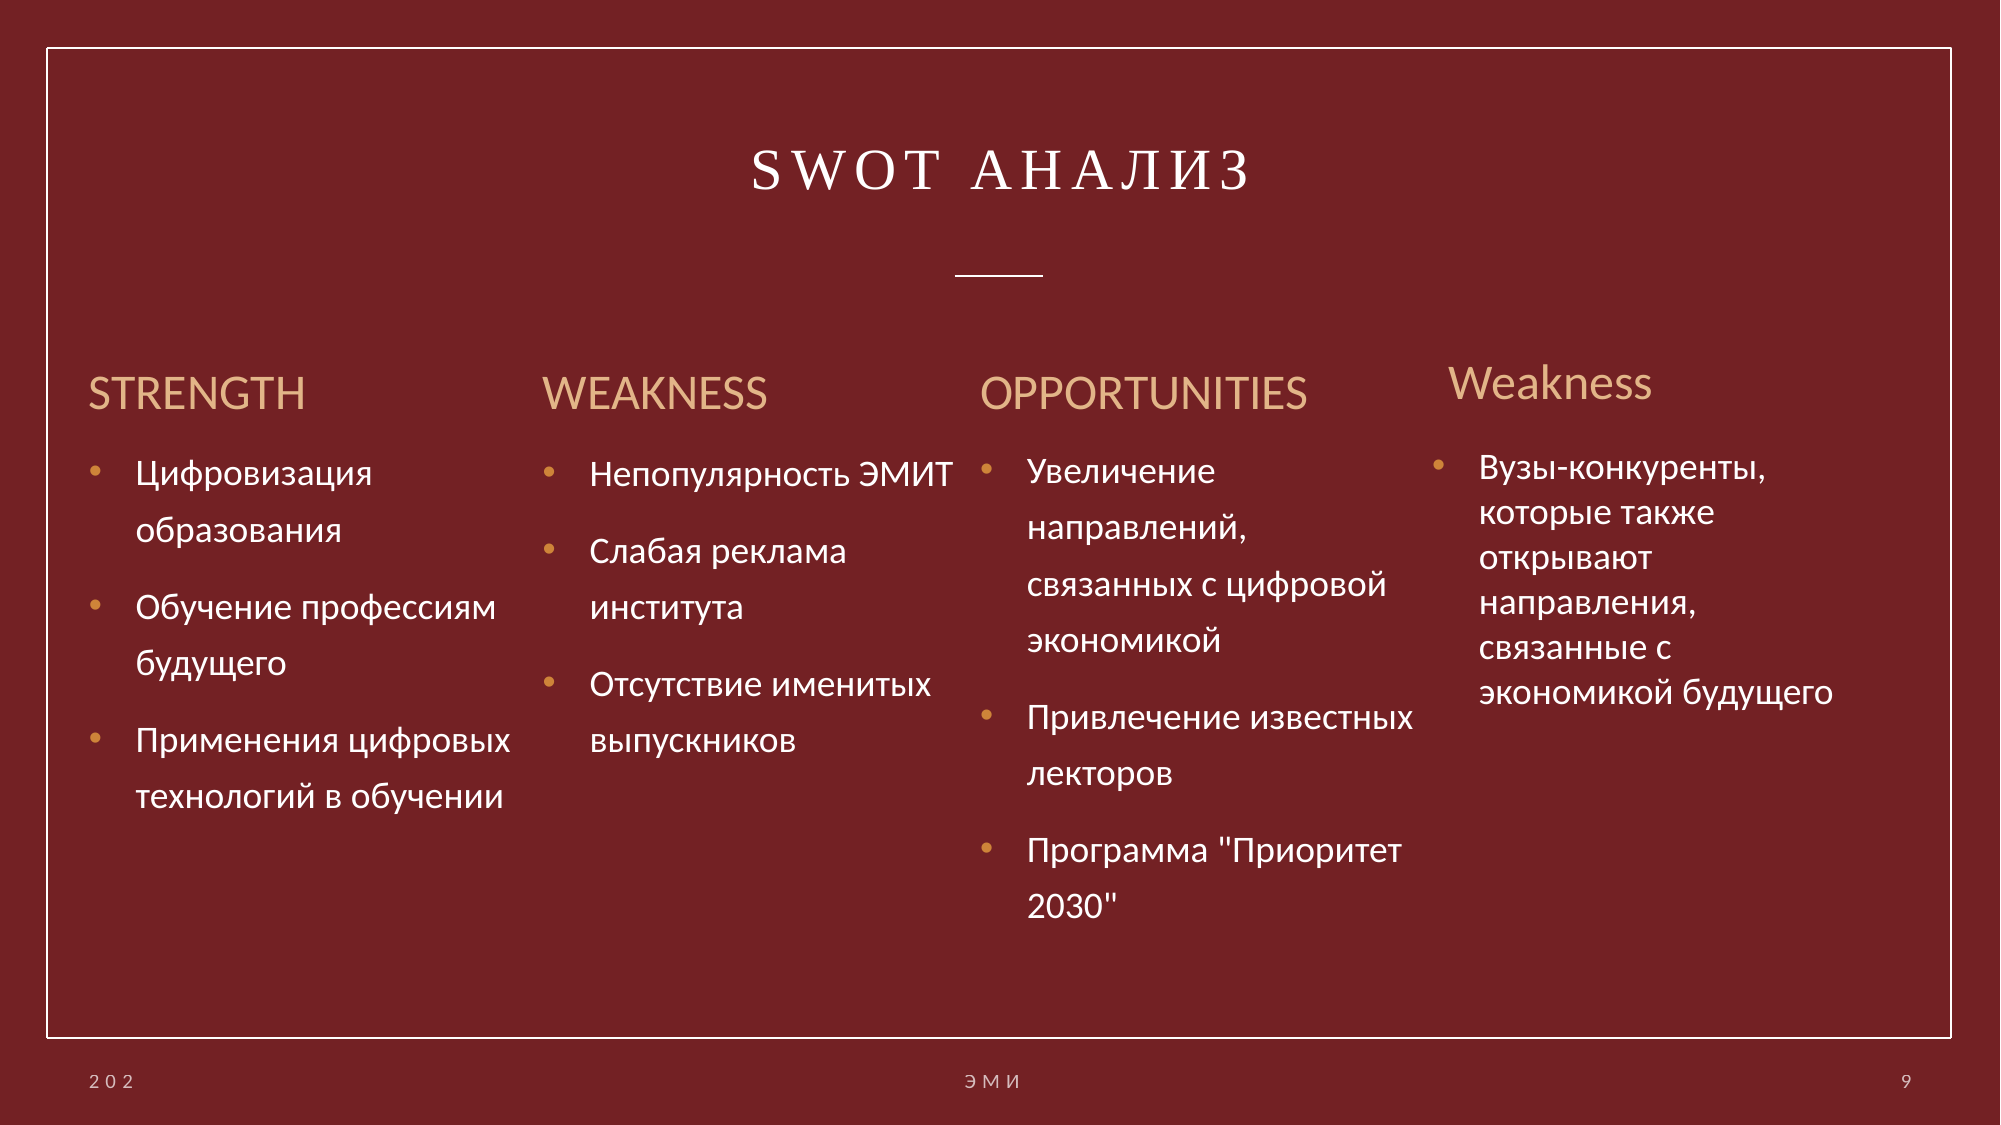

# SWOT АНАЛИЗ
Weakness

STRENGTH
WEAKNESS
OPPORTUNITIES
Вузы-конкуренты, которые также открывают направления, связанные с экономикой будущего
Увеличение направлений, связанных с цифровой экономикой
Привлечение известных лекторов
Программа "Приоритет 2030"
Цифровизация образования
Обучение профессиям будущего
Применения цифровых технологий в обучении

Непопулярность ЭМИТ
Слабая реклама института
Отсутствие именитых выпускников

2021
ЭМИТ
9